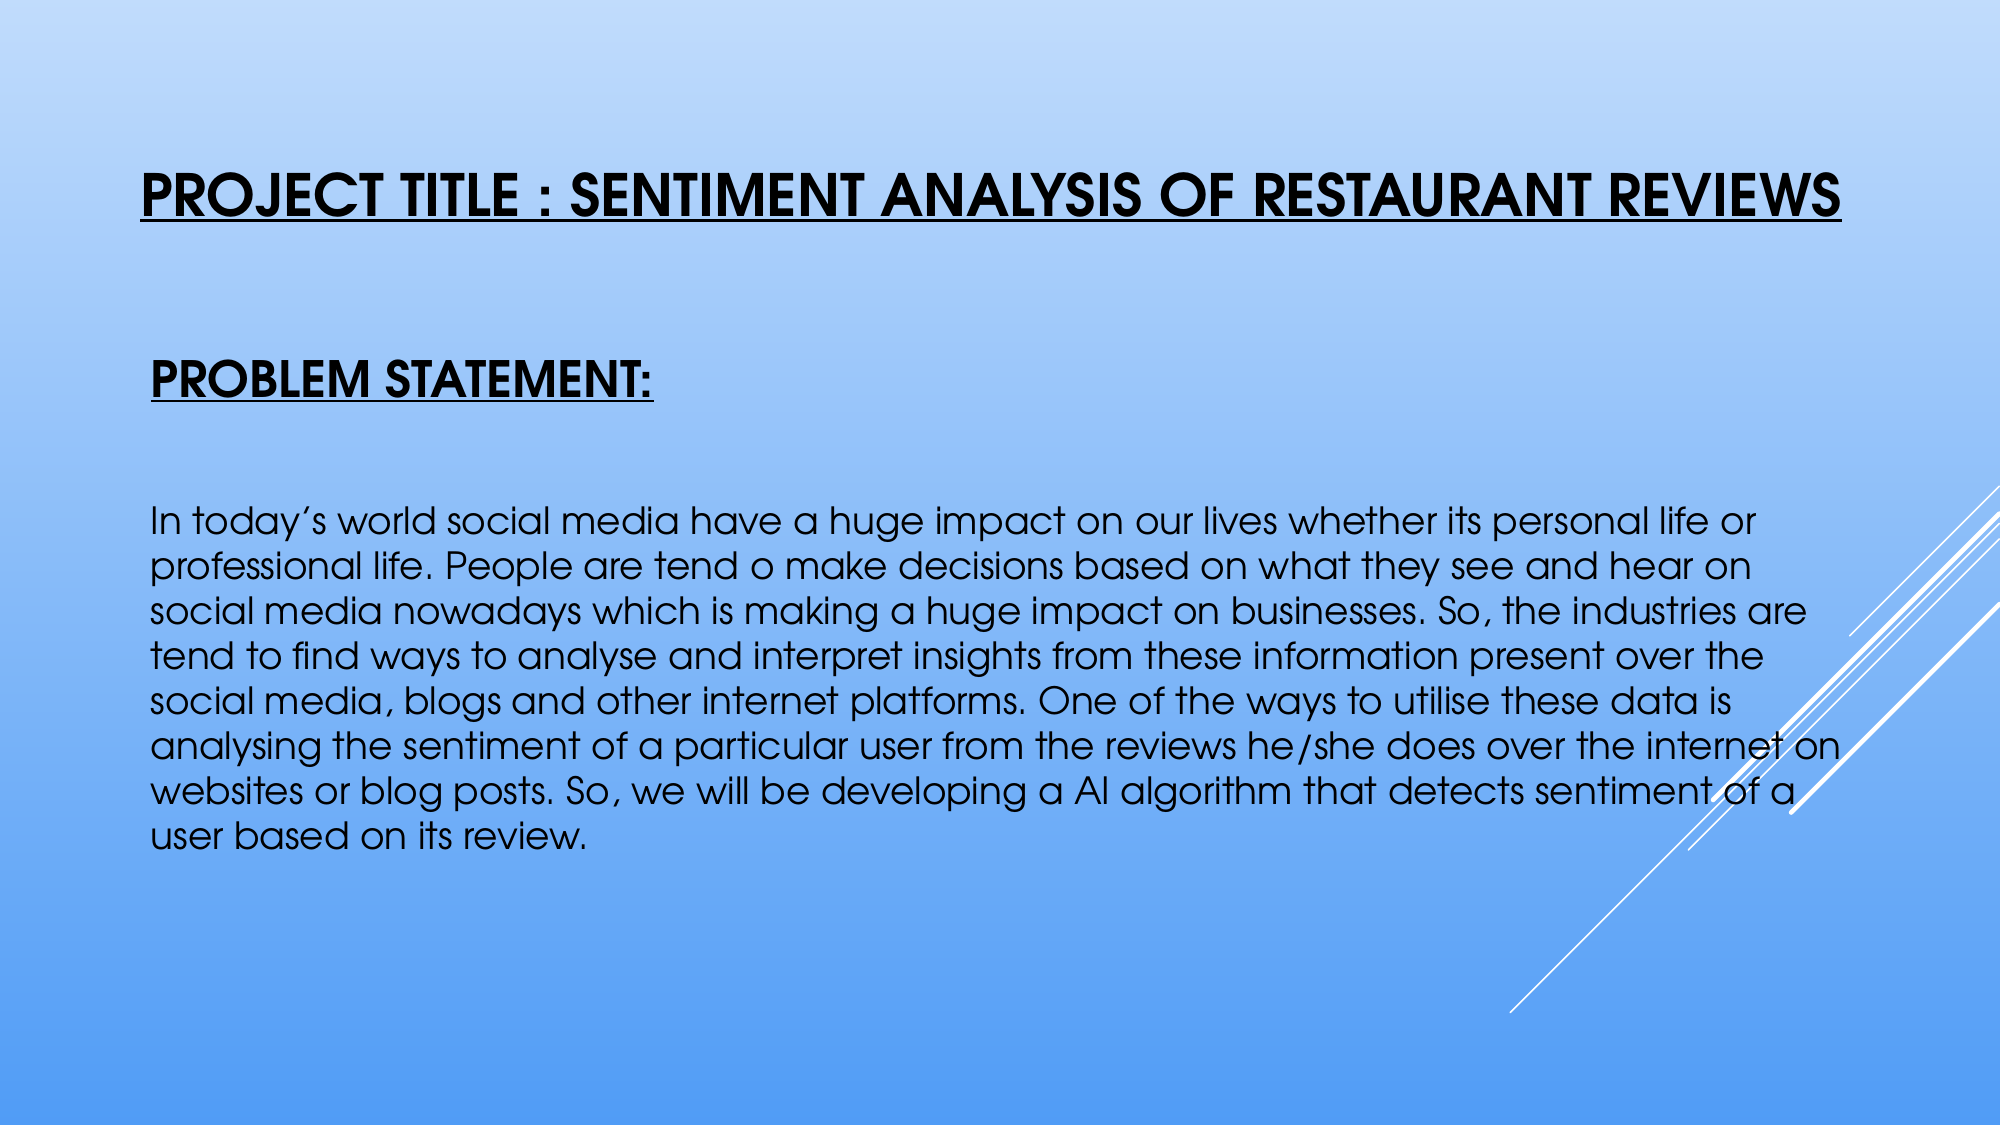

# Project title : sentiment analysis of Restaurant reviews
PROBLEM STATEMENT:

In today’s world social media have a huge impact on our lives whether its personal life or professional life. People are tend o make decisions based on what they see and hear on social media nowadays which is making a huge impact on businesses. So, the industries are tend to find ways to analyse and interpret insights from these information present over the social media, blogs and other internet platforms. One of the ways to utilise these data is analysing the sentiment of a particular user from the reviews he/she does over the internet on websites or blog posts. So, we will be developing a AI algorithm that detects sentiment of a user based on its review.